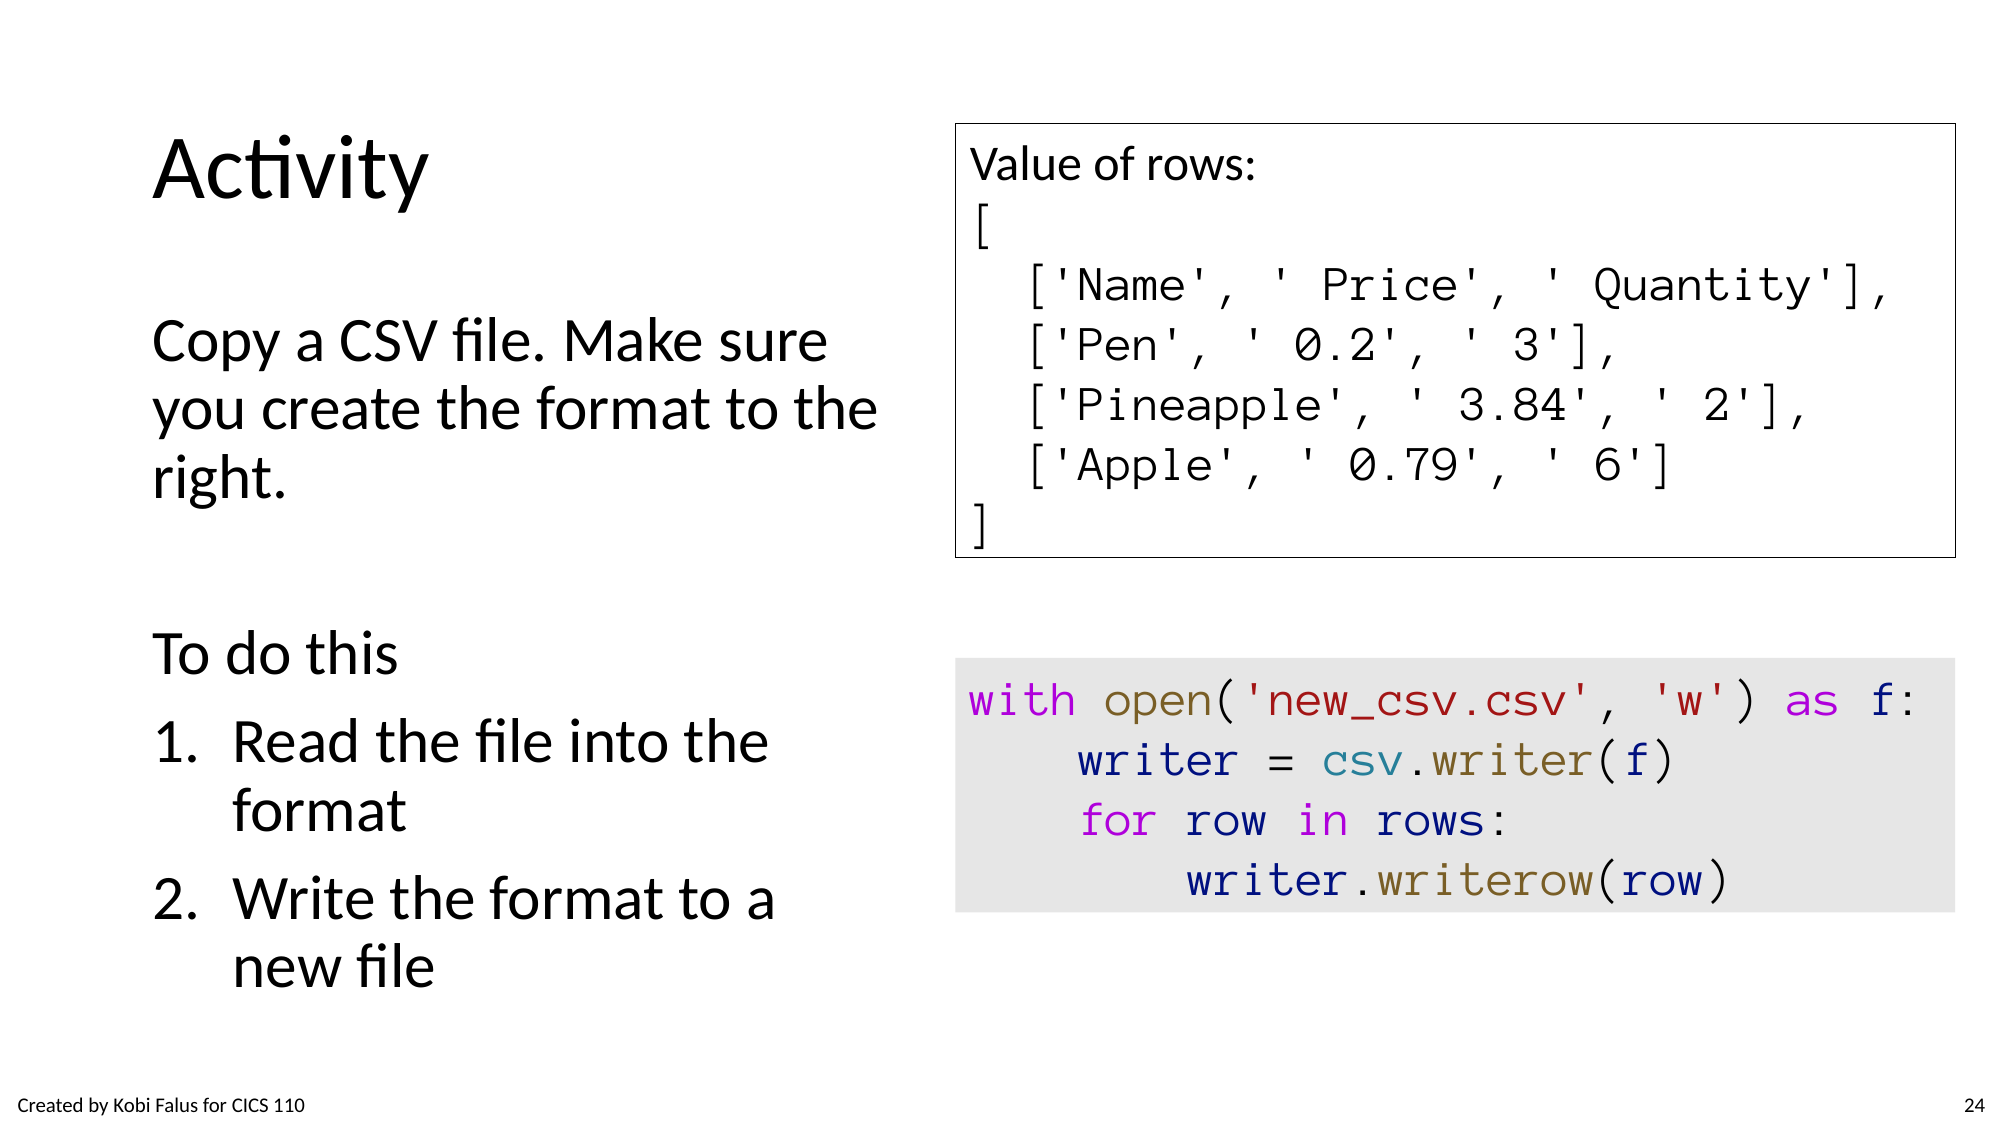

# Activity
Value of rows:
[
  ['Name', ' Price', ' Quantity'],
  ['Pen', ' 0.2', ' 3'],
  ['Pineapple', ' 3.84', ' 2'],
  ['Apple', ' 0.79', ' 6']
]
Copy a CSV file. Make sure you create the format to the right.

To do this
Read the file into the format
Write the format to a new file
with open('new_csv.csv', 'w') as f:
    writer = csv.writer(f)
    for row in rows:
        writer.writerow(row)